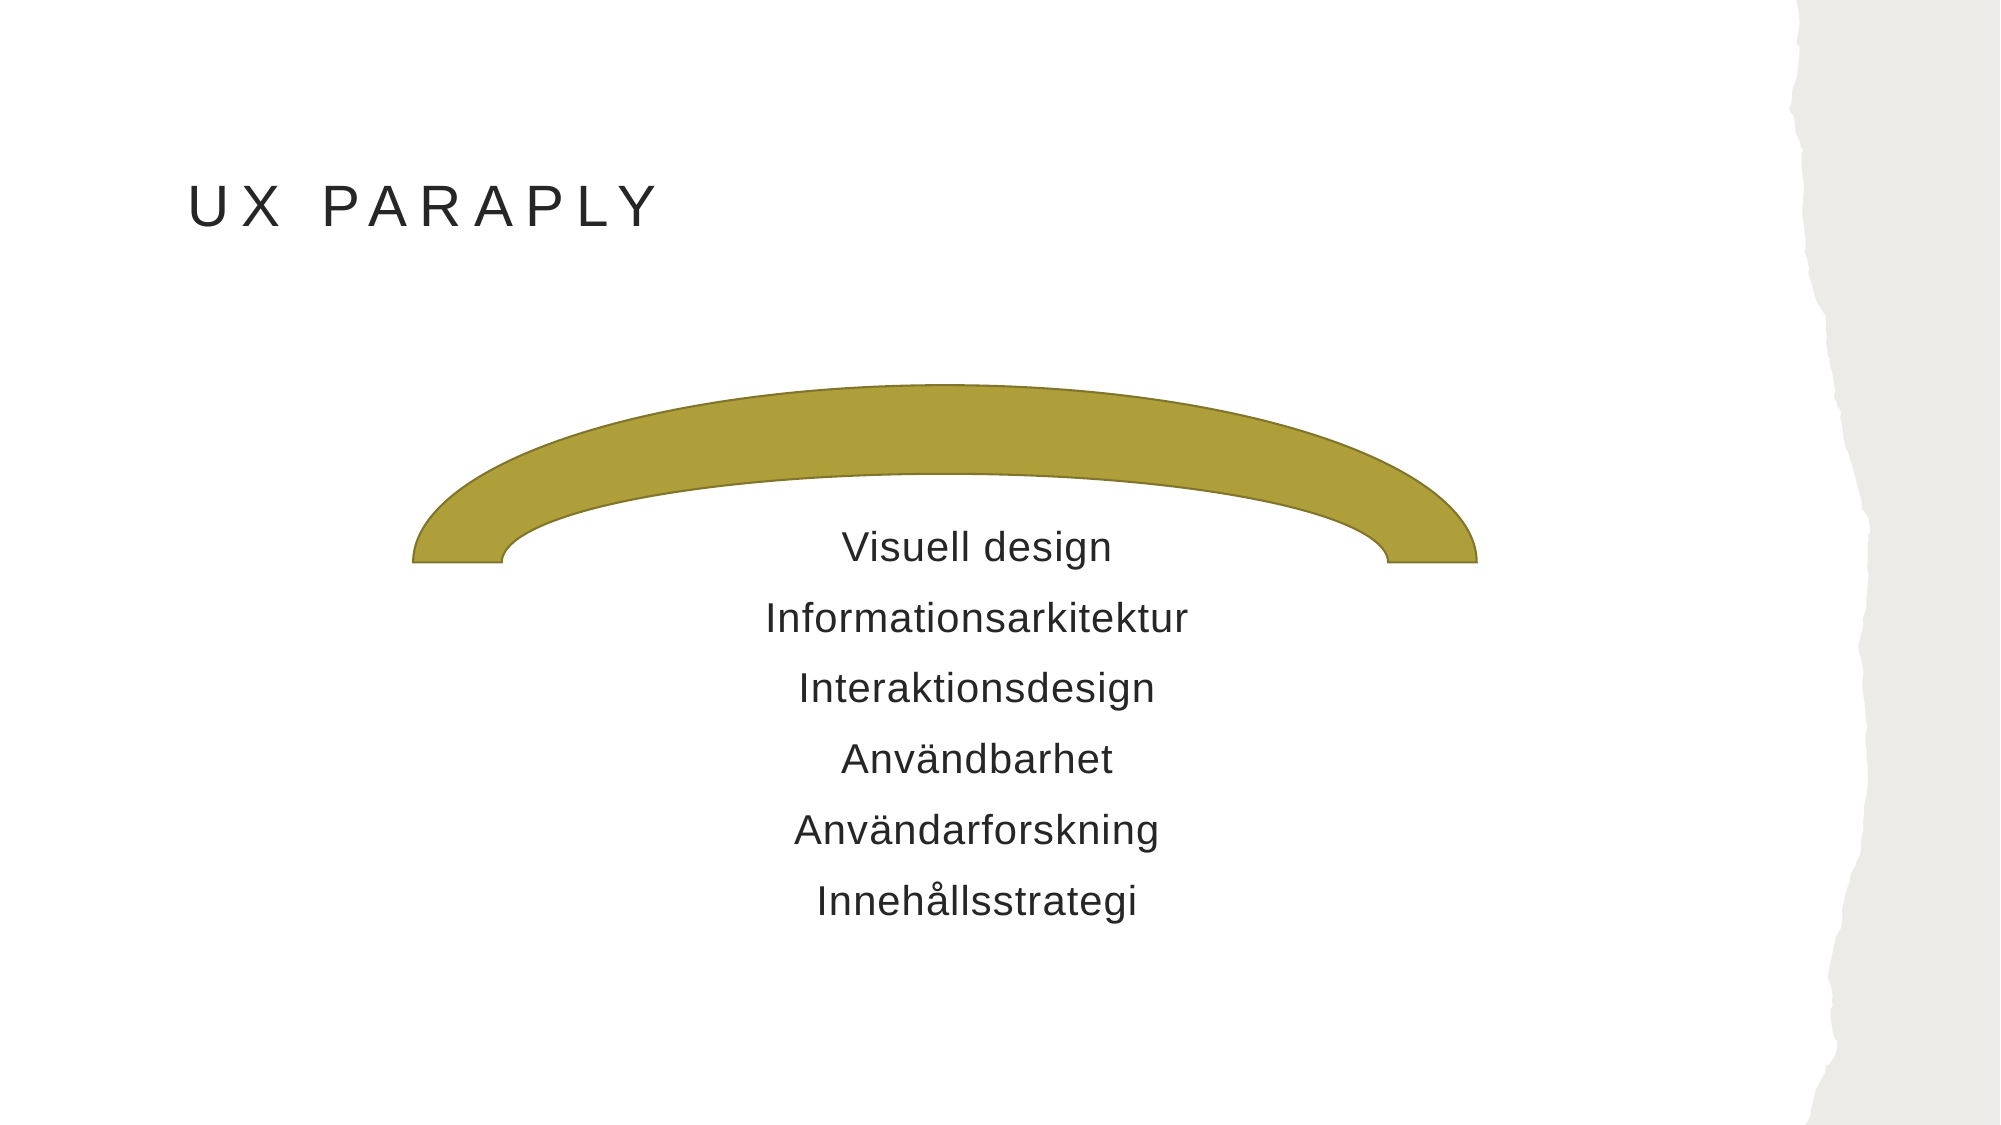

# UX paraply

Visuell design
Informationsarkitektur
Interaktionsdesign
Användbarhet
Användarforskning
Innehållsstrategi